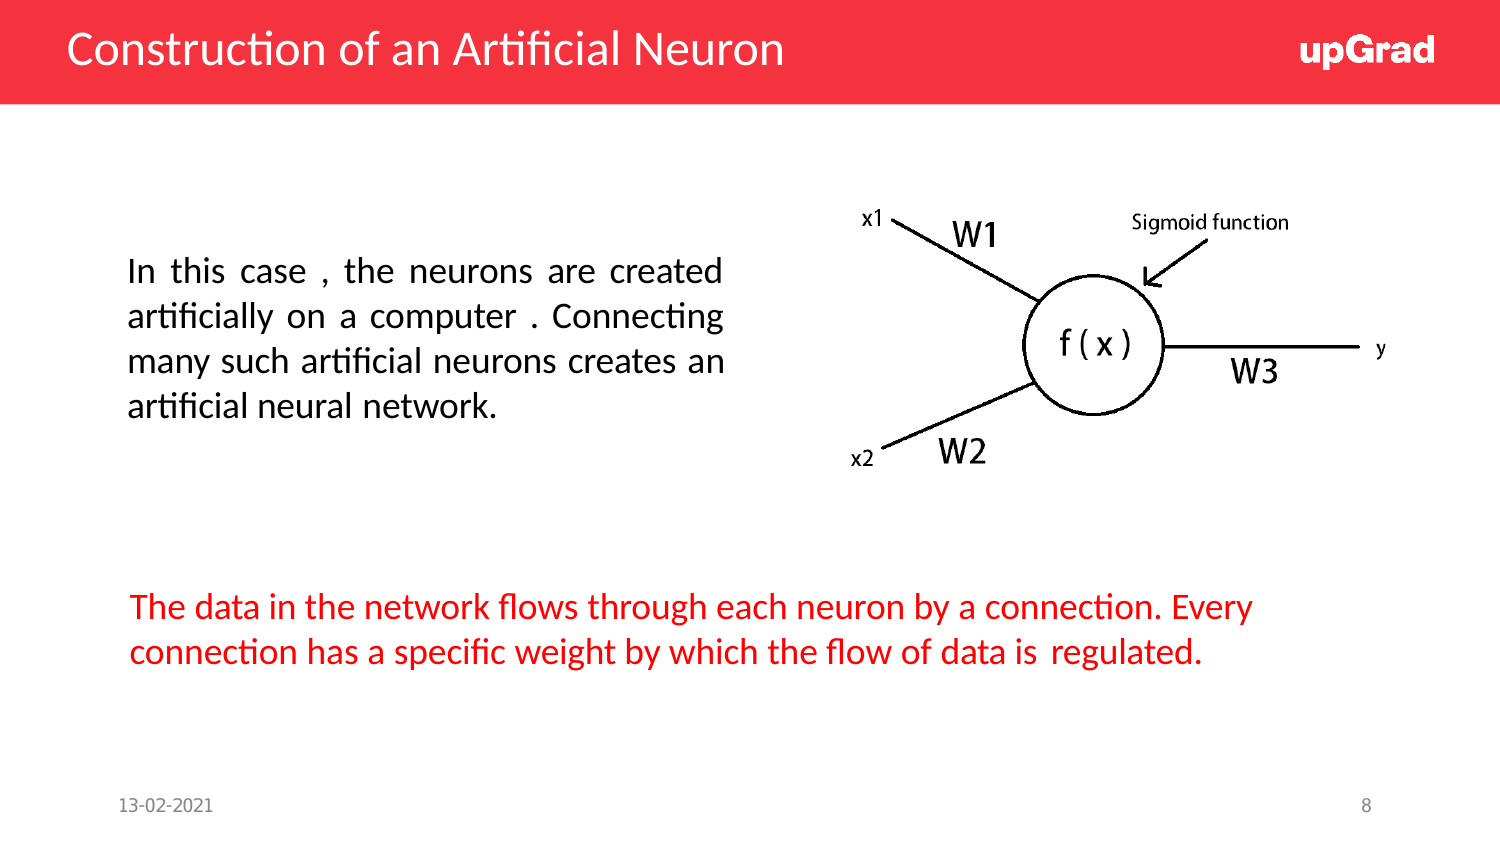

# Construction of an Artificial Neuron

In this case , the neurons are created  artificially on a computer . Connecting  many such artificial neurons creates an  artificial neural network.
The data in the network flows through each neuron by a connection. Every  connection has a specific weight by which the flow of data is regulated.
8
13-02-2021